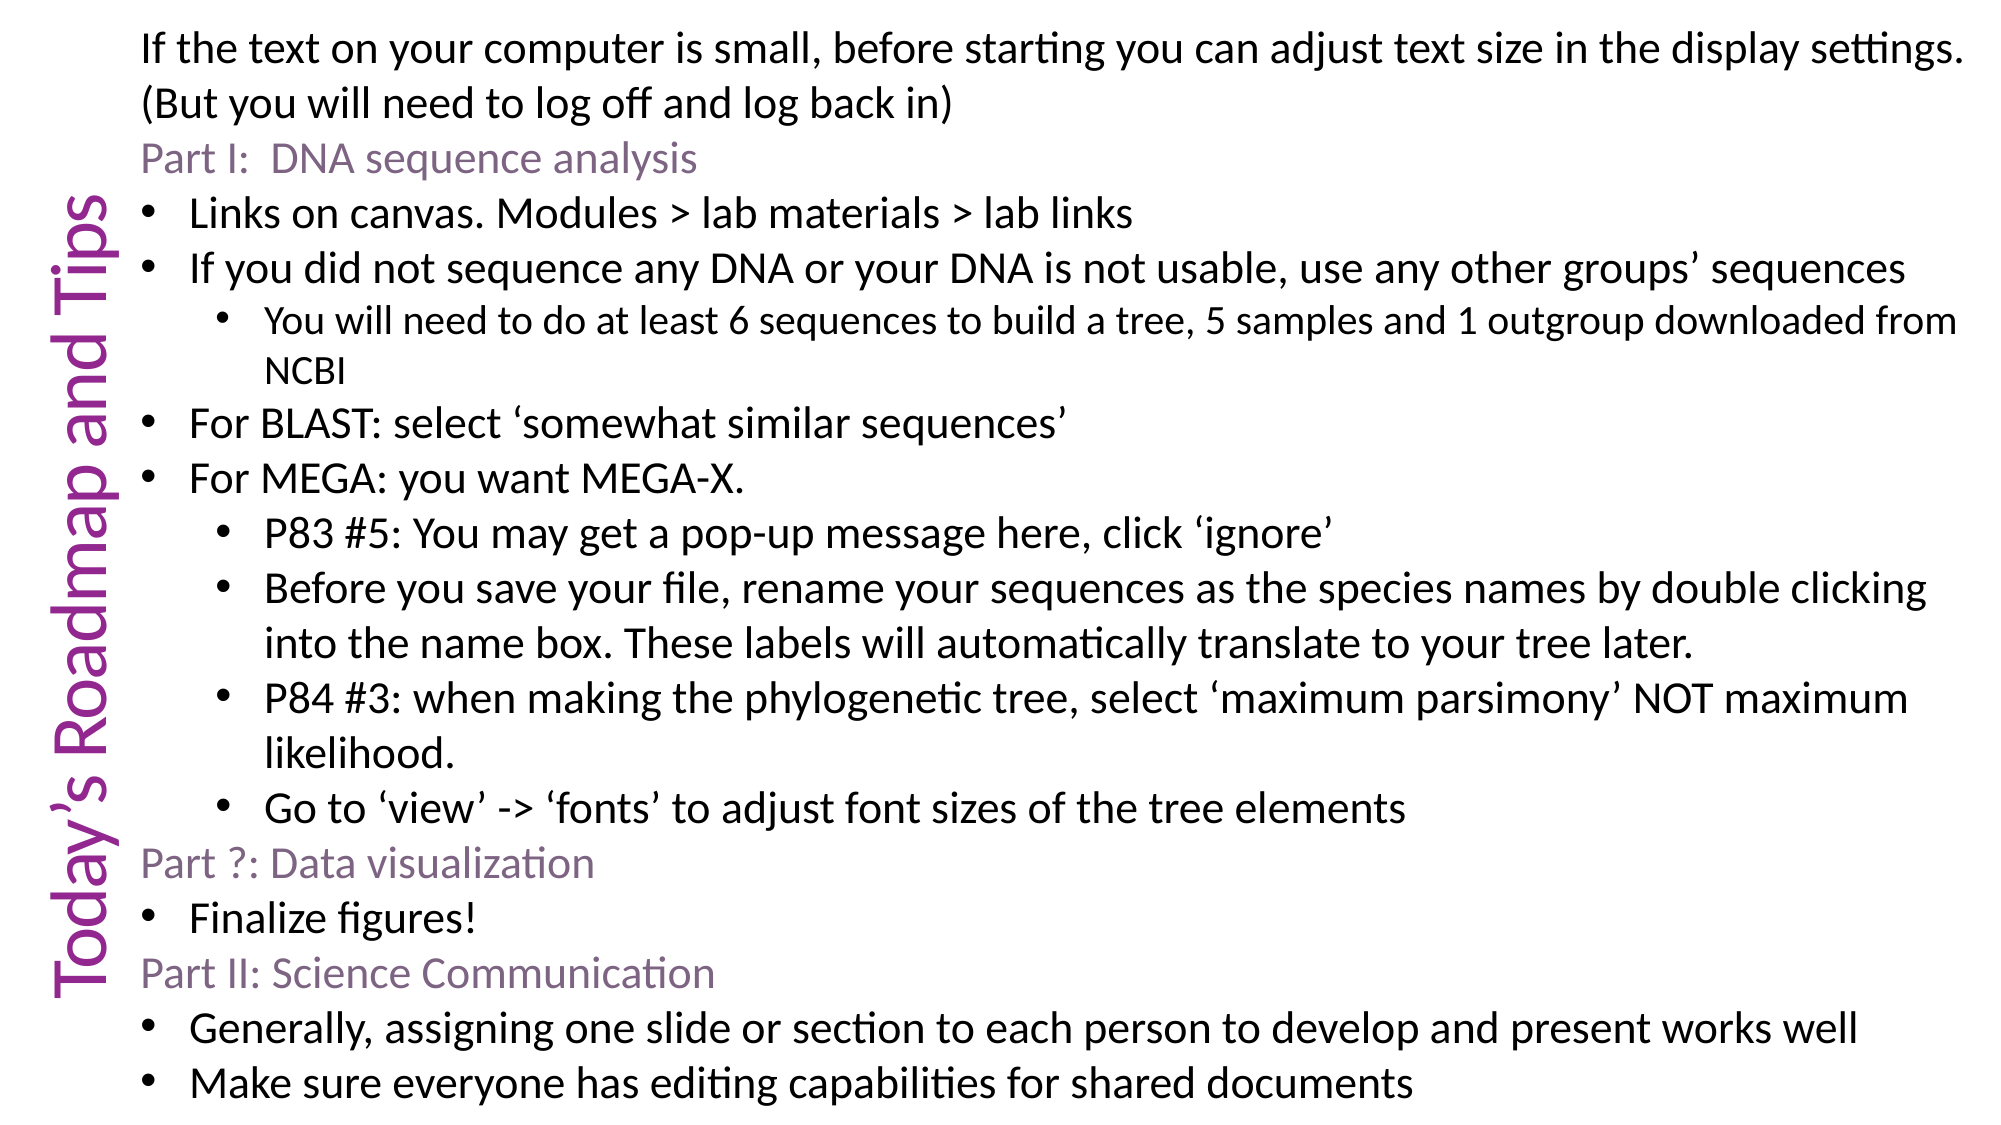

If the text on your computer is small, before starting you can adjust text size in the display settings. (But you will need to log off and log back in)
Part I:  DNA sequence analysis
Links on canvas. Modules > lab materials > lab links
If you did not sequence any DNA or your DNA is not usable, use any other groups’ sequences
You will need to do at least 6 sequences to build a tree, 5 samples and 1 outgroup downloaded from NCBI
For BLAST: select ‘somewhat similar sequences’
For MEGA: you want MEGA-X.
P83 #5: You may get a pop-up message here, click ‘ignore’
Before you save your file, rename your sequences as the species names by double clicking into the name box. These labels will automatically translate to your tree later.
P84 #3: when making the phylogenetic tree, select ‘maximum parsimony’ NOT maximum likelihood.
Go to ‘view’ -> ‘fonts’ to adjust font sizes of the tree elements
Part ?: Data visualization
Finalize figures!
Part II: Science Communication
Generally, assigning one slide or section to each person to develop and present works well
Make sure everyone has editing capabilities for shared documents

Today’s Roadmap and Tips